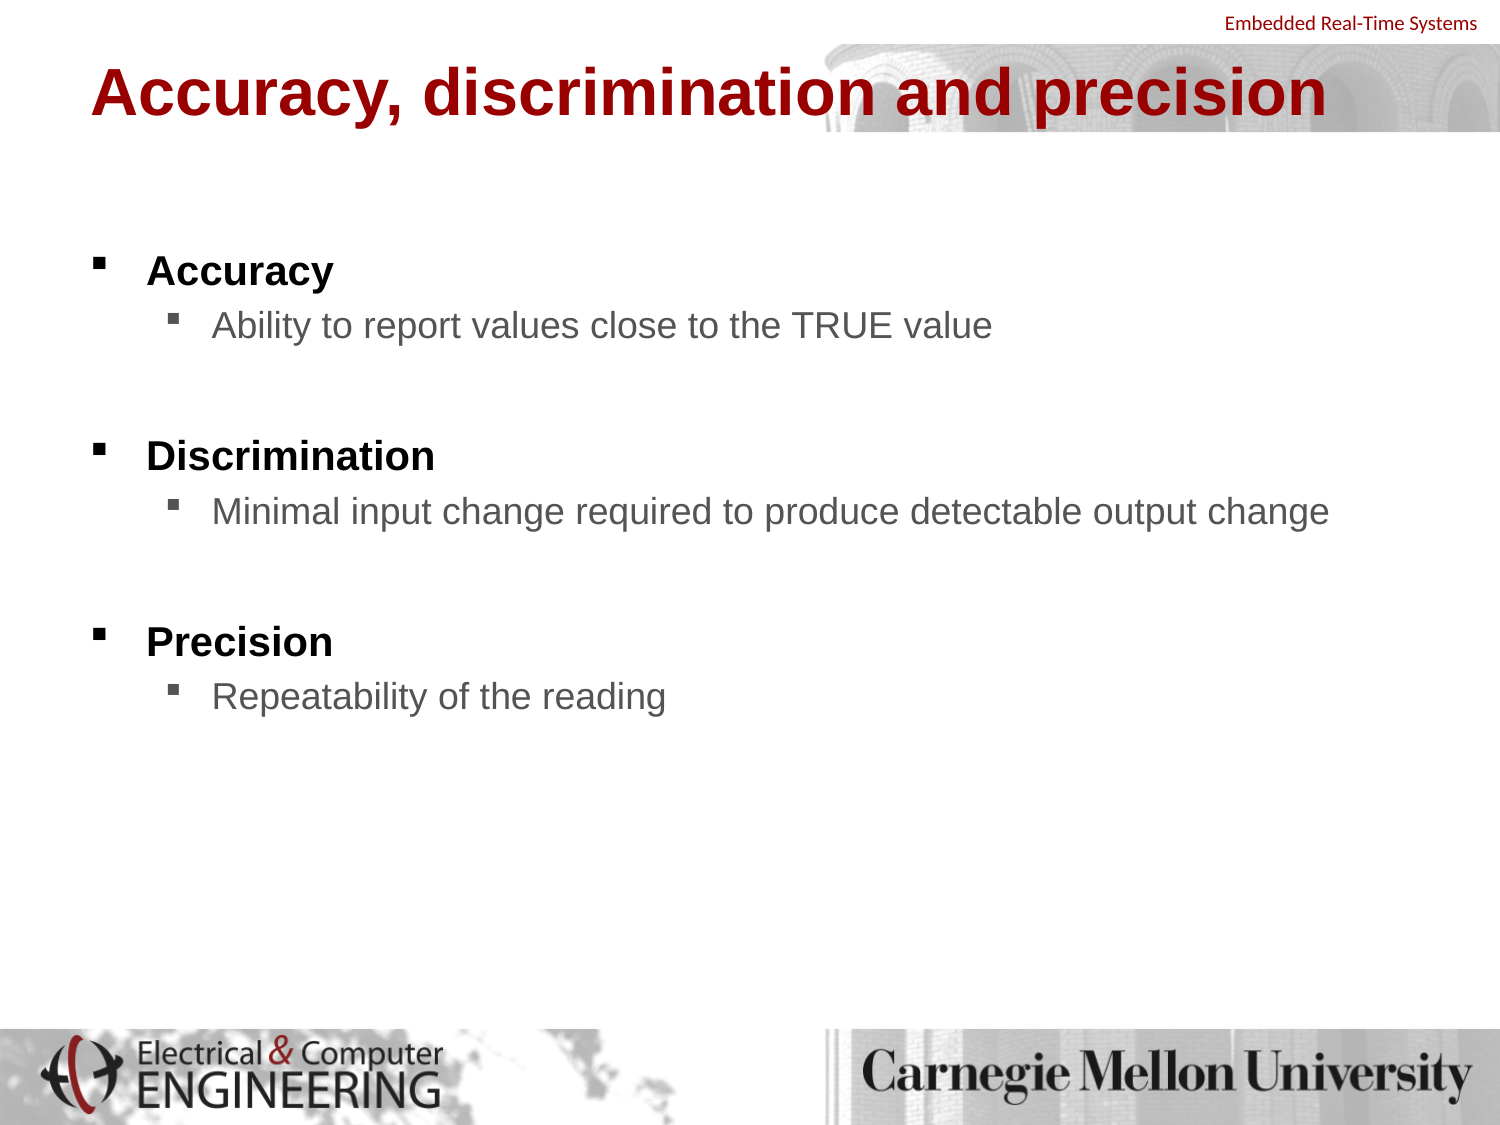

# Accuracy, discrimination and precision
Accuracy
Ability to report values close to the TRUE value

Discrimination
Minimal input change required to produce detectable output change

Precision
Repeatability of the reading